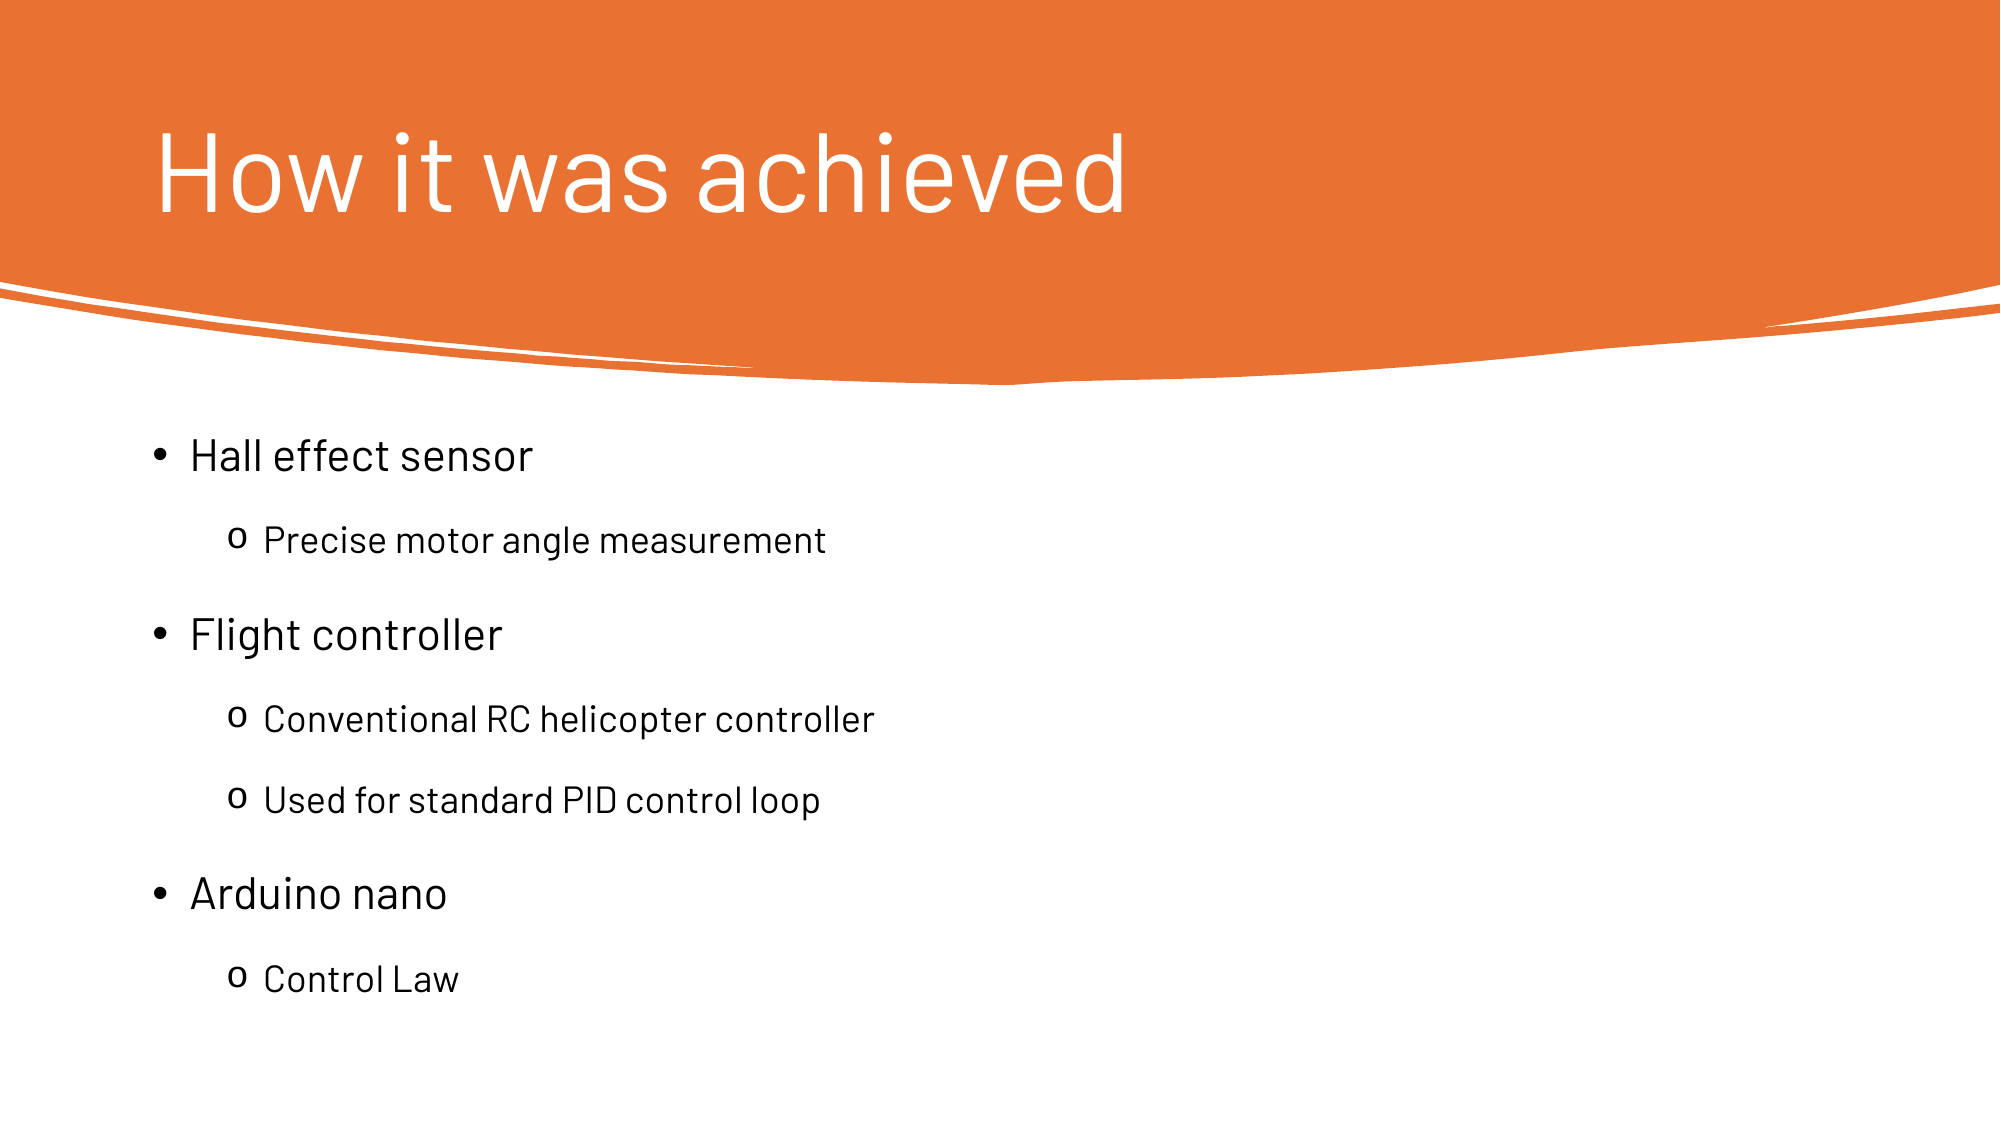

# How it was achieved
Hall effect sensor
Precise motor angle measurement
Flight controller
Conventional RC helicopter controller
Used for standard PID control loop
Arduino nano
Control Law